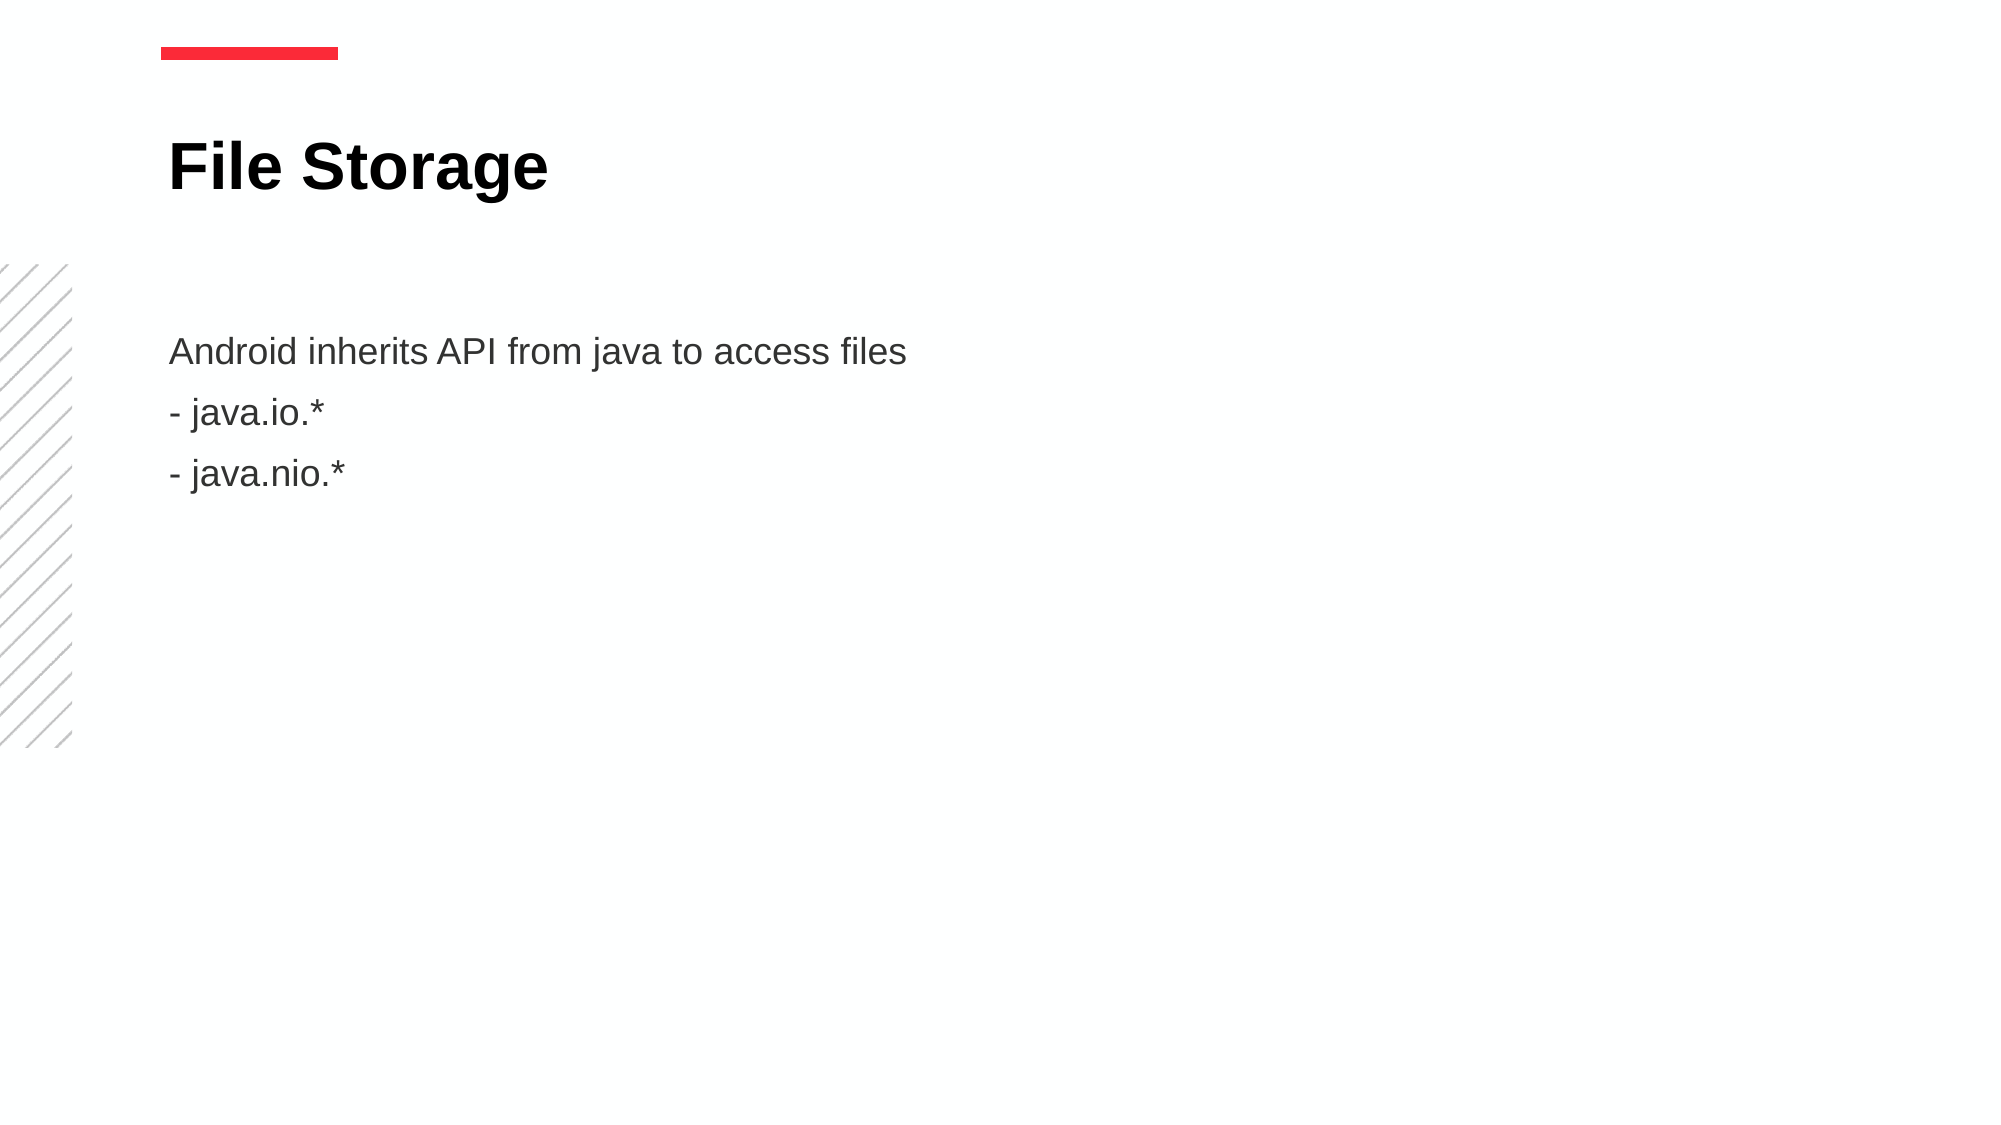

File Storage
Android inherits API from java to access files
- java.io.*
- java.nio.*

12